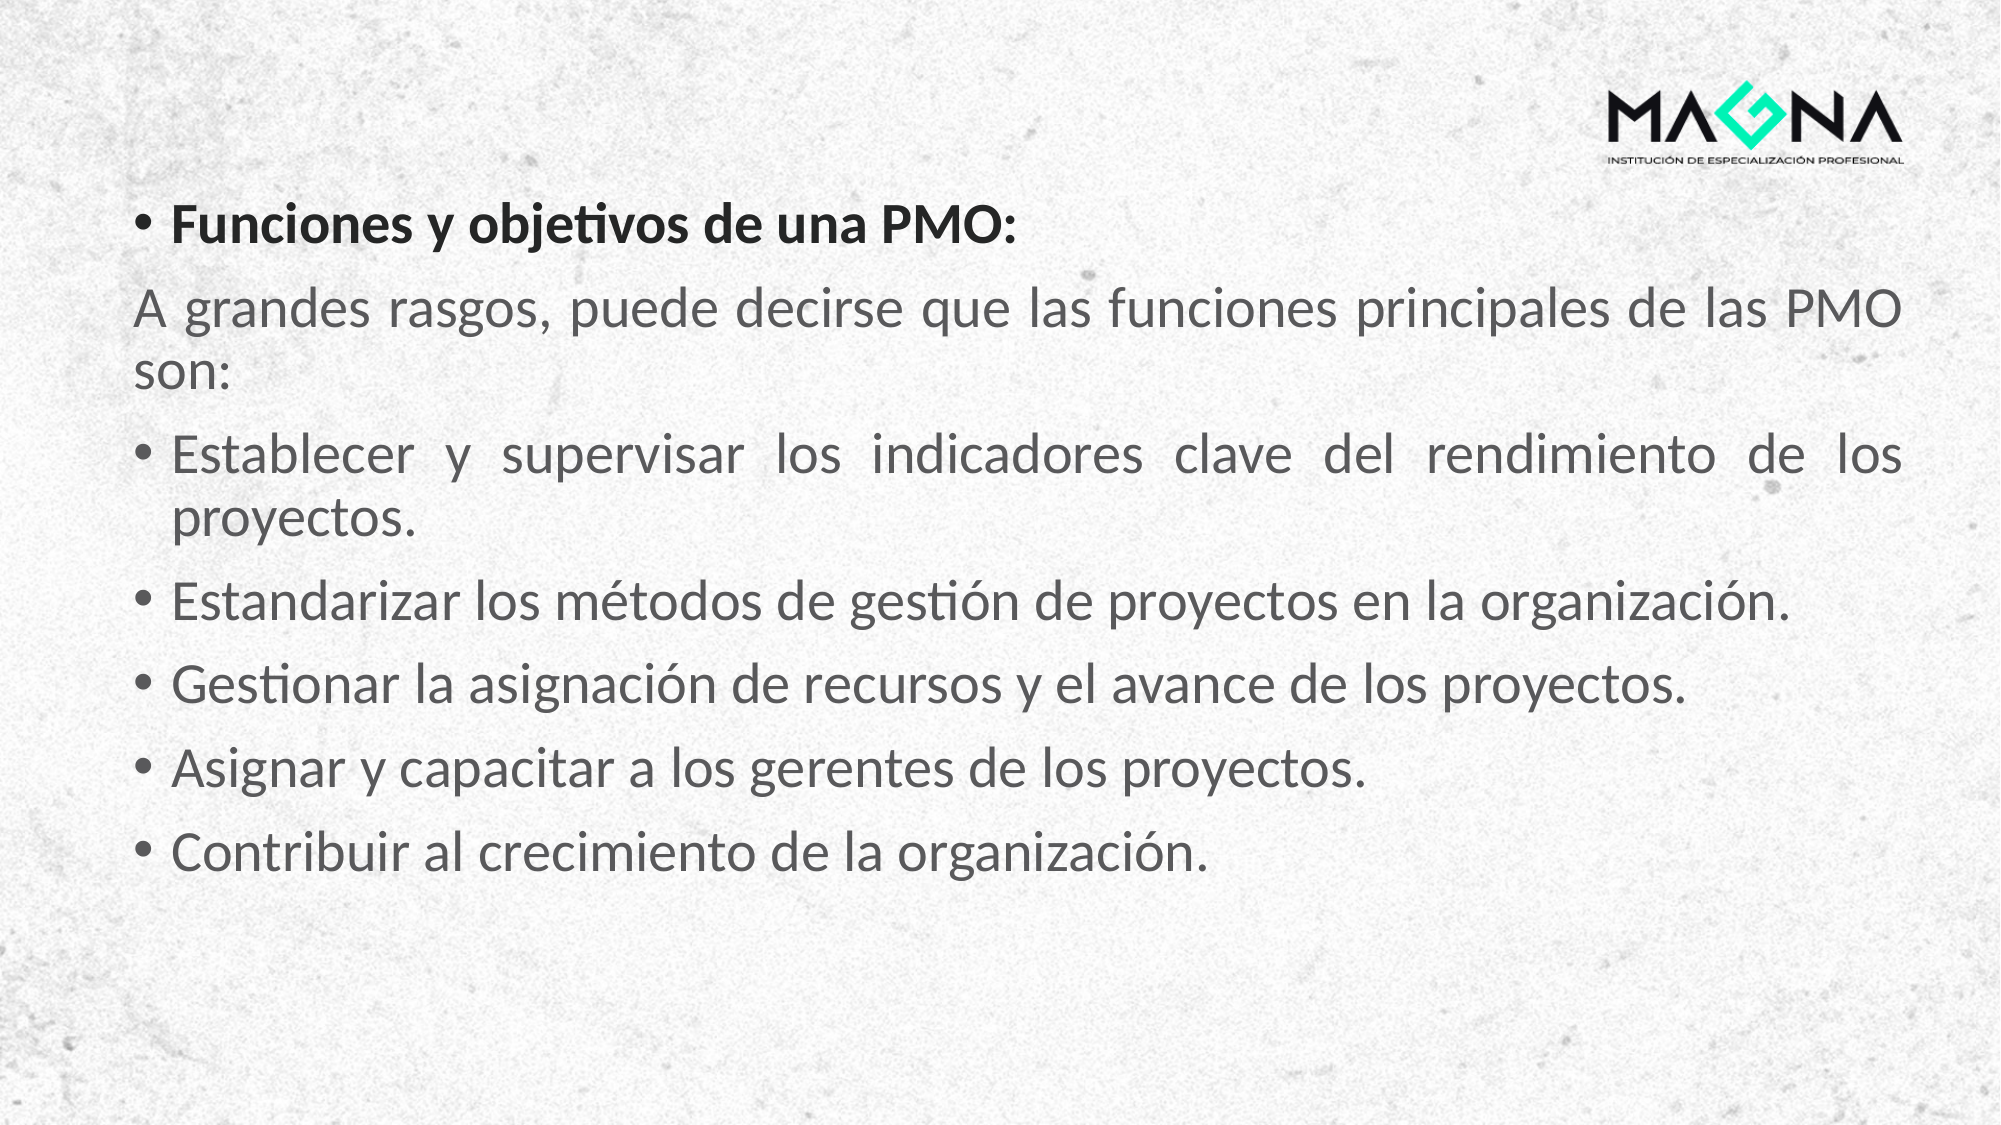

Funciones y objetivos de una PMO:
A grandes rasgos, puede decirse que las funciones principales de las PMO son:
Establecer y supervisar los indicadores clave del rendimiento de los proyectos.
Estandarizar los métodos de gestión de proyectos en la organización.
Gestionar la asignación de recursos y el avance de los proyectos.
Asignar y capacitar a los gerentes de los proyectos.
Contribuir al crecimiento de la organización.